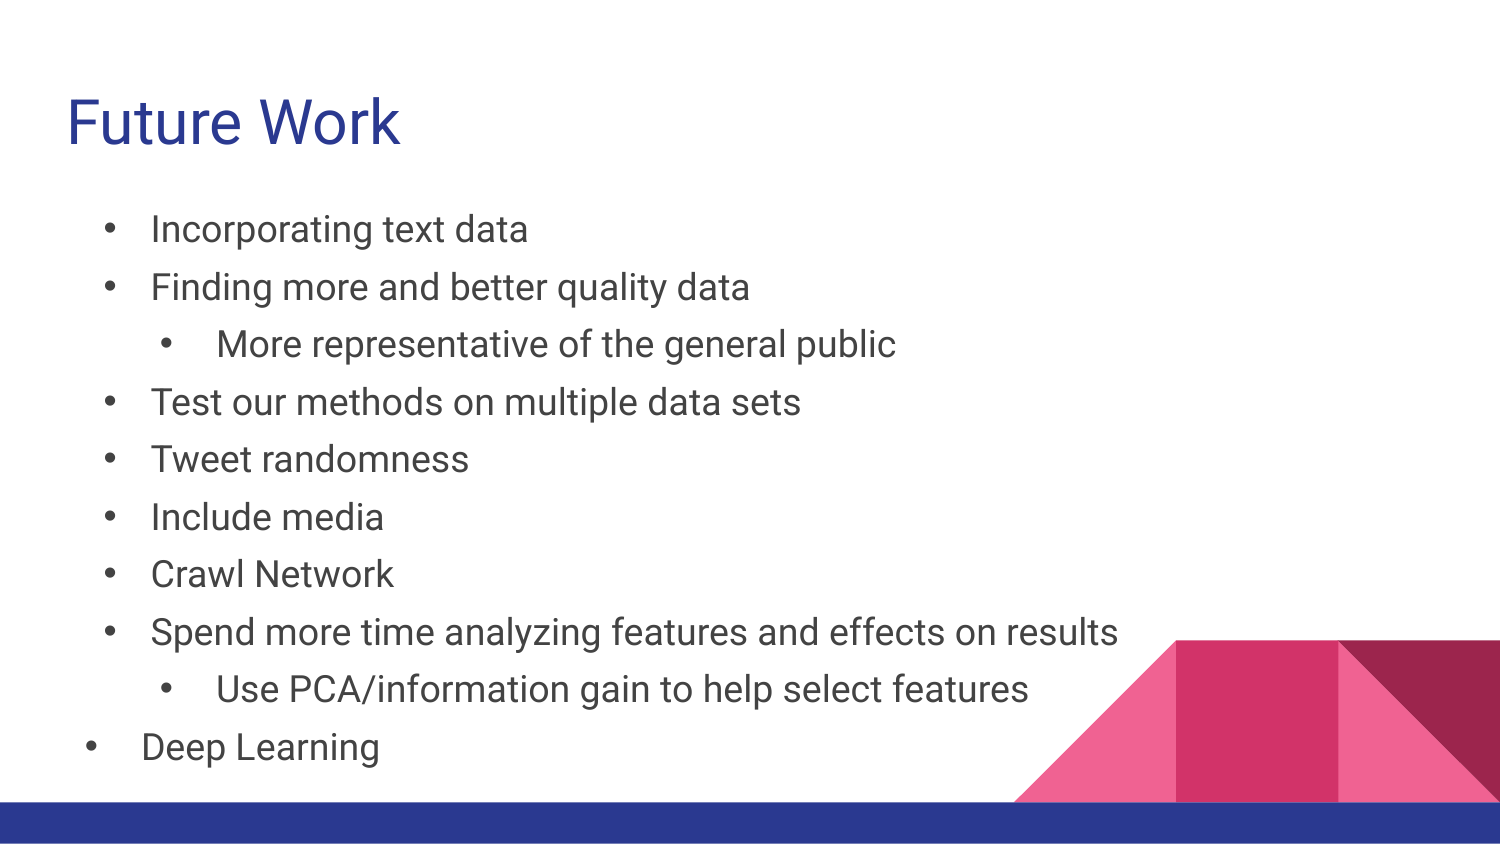

# Future Work
Incorporating text data
Finding more and better quality data
More representative of the general public
Test our methods on multiple data sets
Tweet randomness
Include media
Crawl Network
Spend more time analyzing features and effects on results
Use PCA/information gain to help select features
Deep Learning